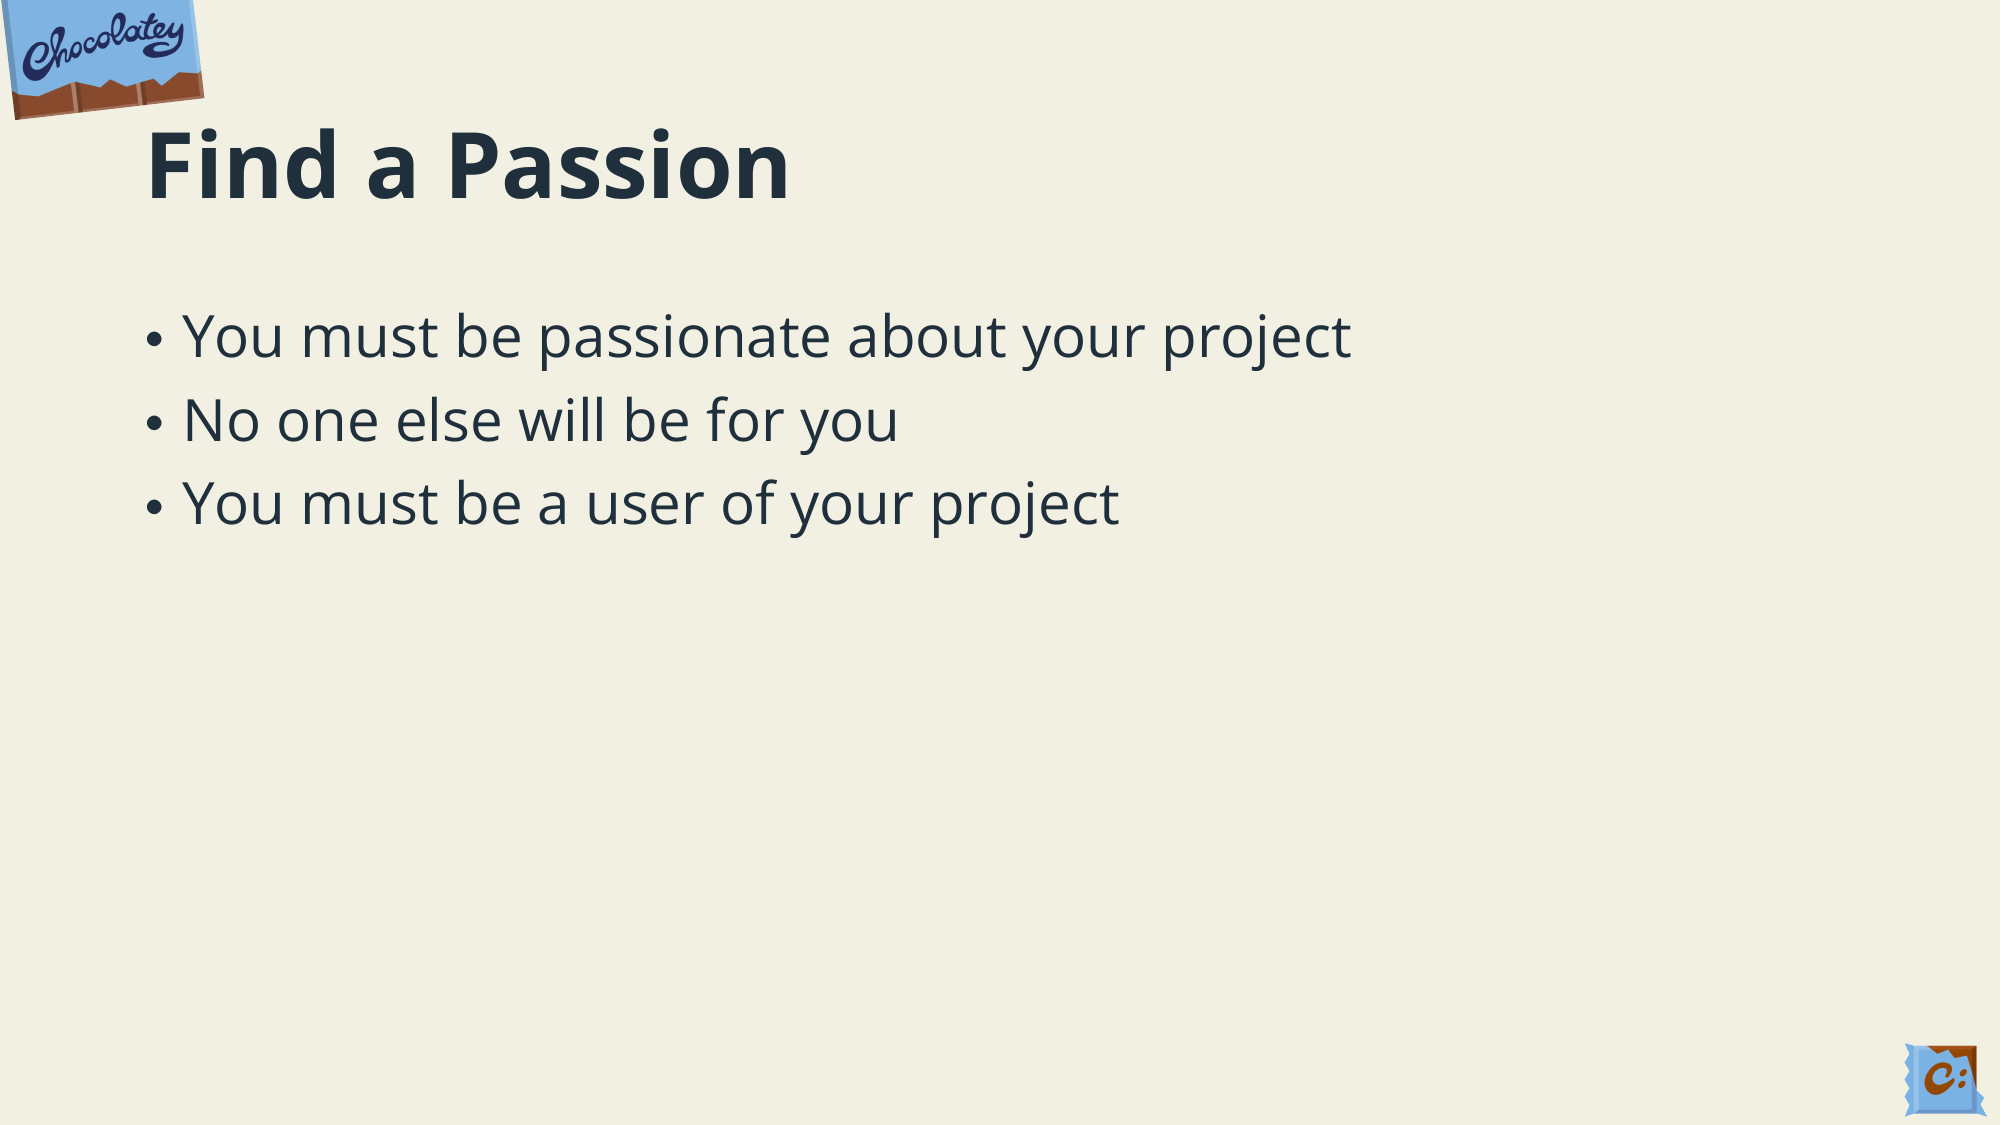

# Find a Passion
You must be passionate about your project
No one else will be for you
You must be a user of your project